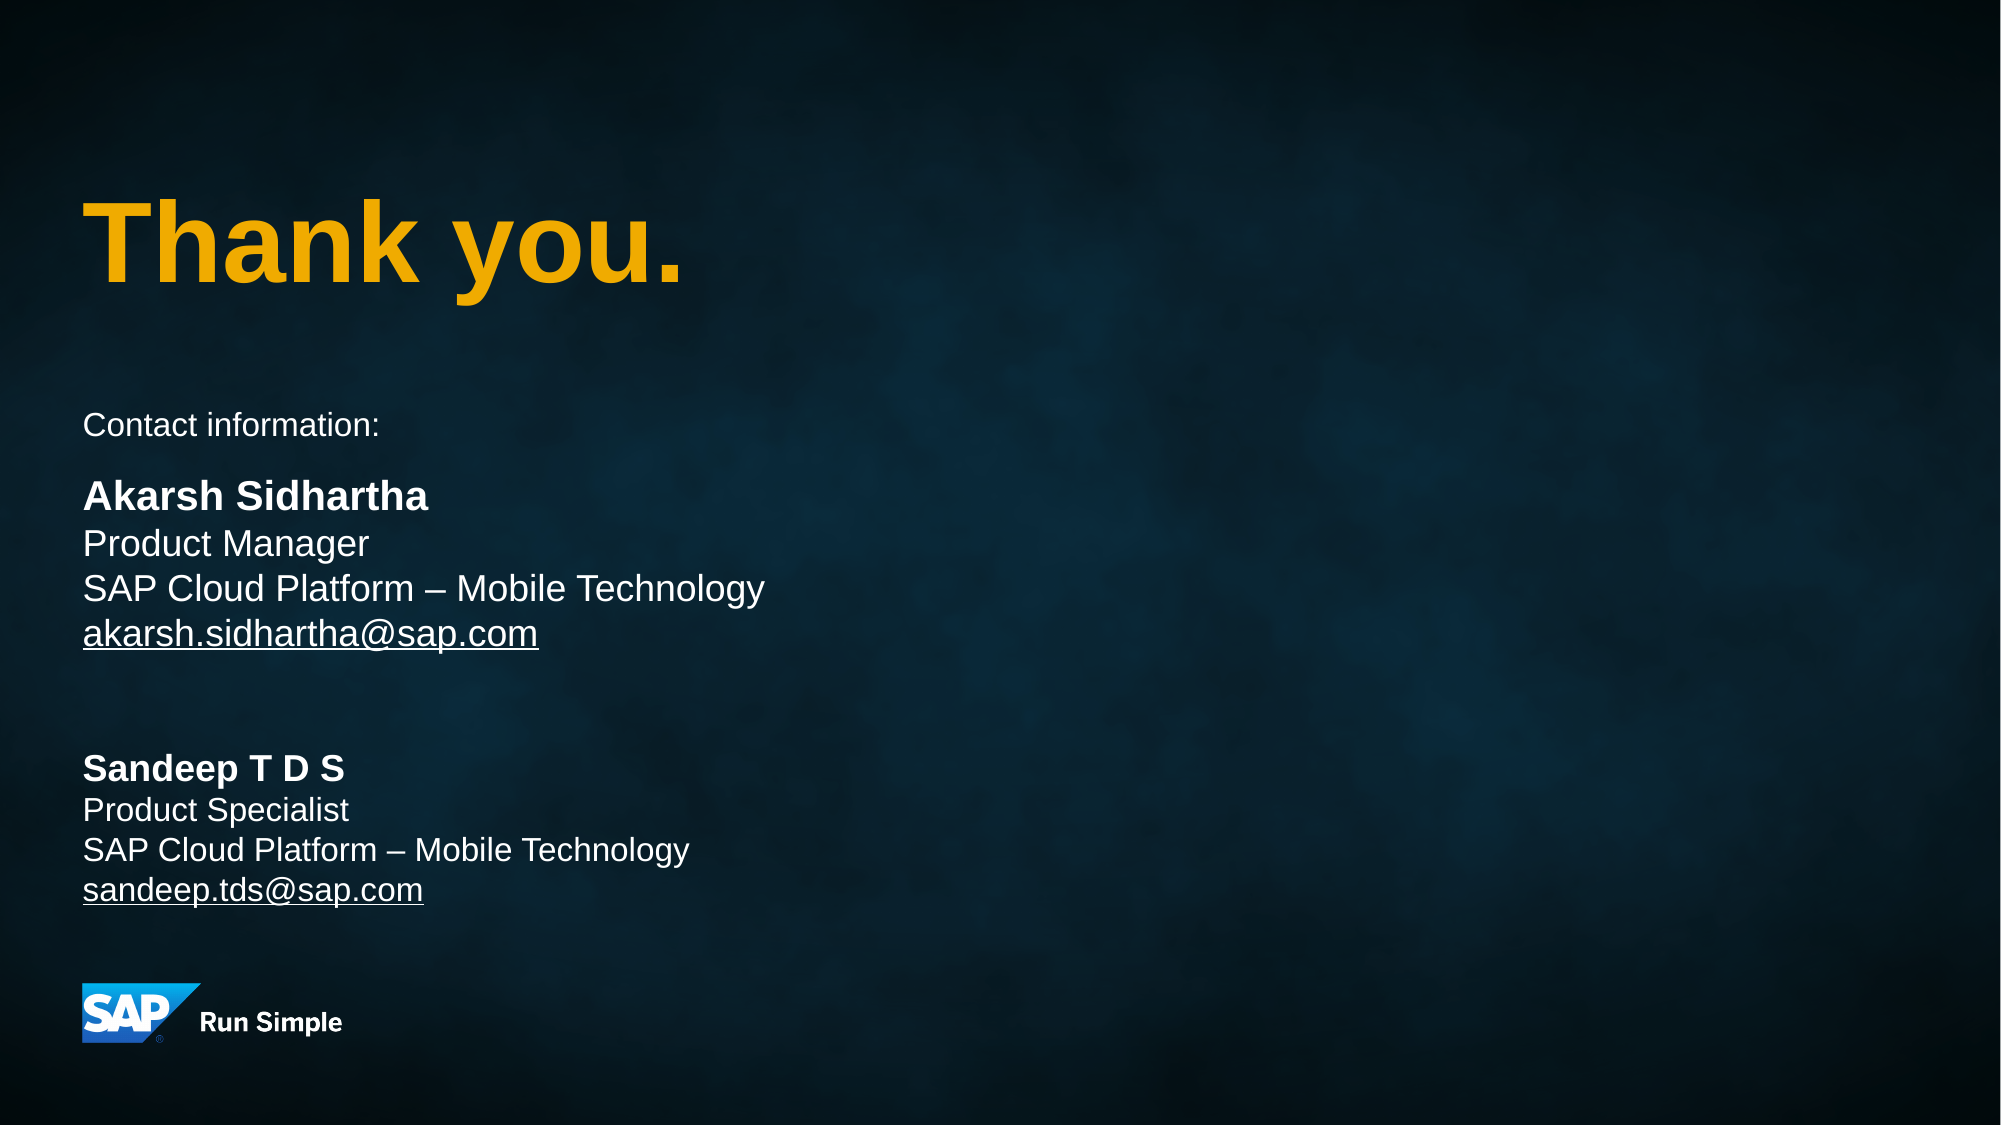

# Thank you.
Contact information:
Akarsh Sidhartha
Product Manager
SAP Cloud Platform – Mobile Technology
akarsh.sidhartha@sap.com

Sandeep T D S
Product Specialist
SAP Cloud Platform – Mobile Technology
sandeep.tds@sap.com